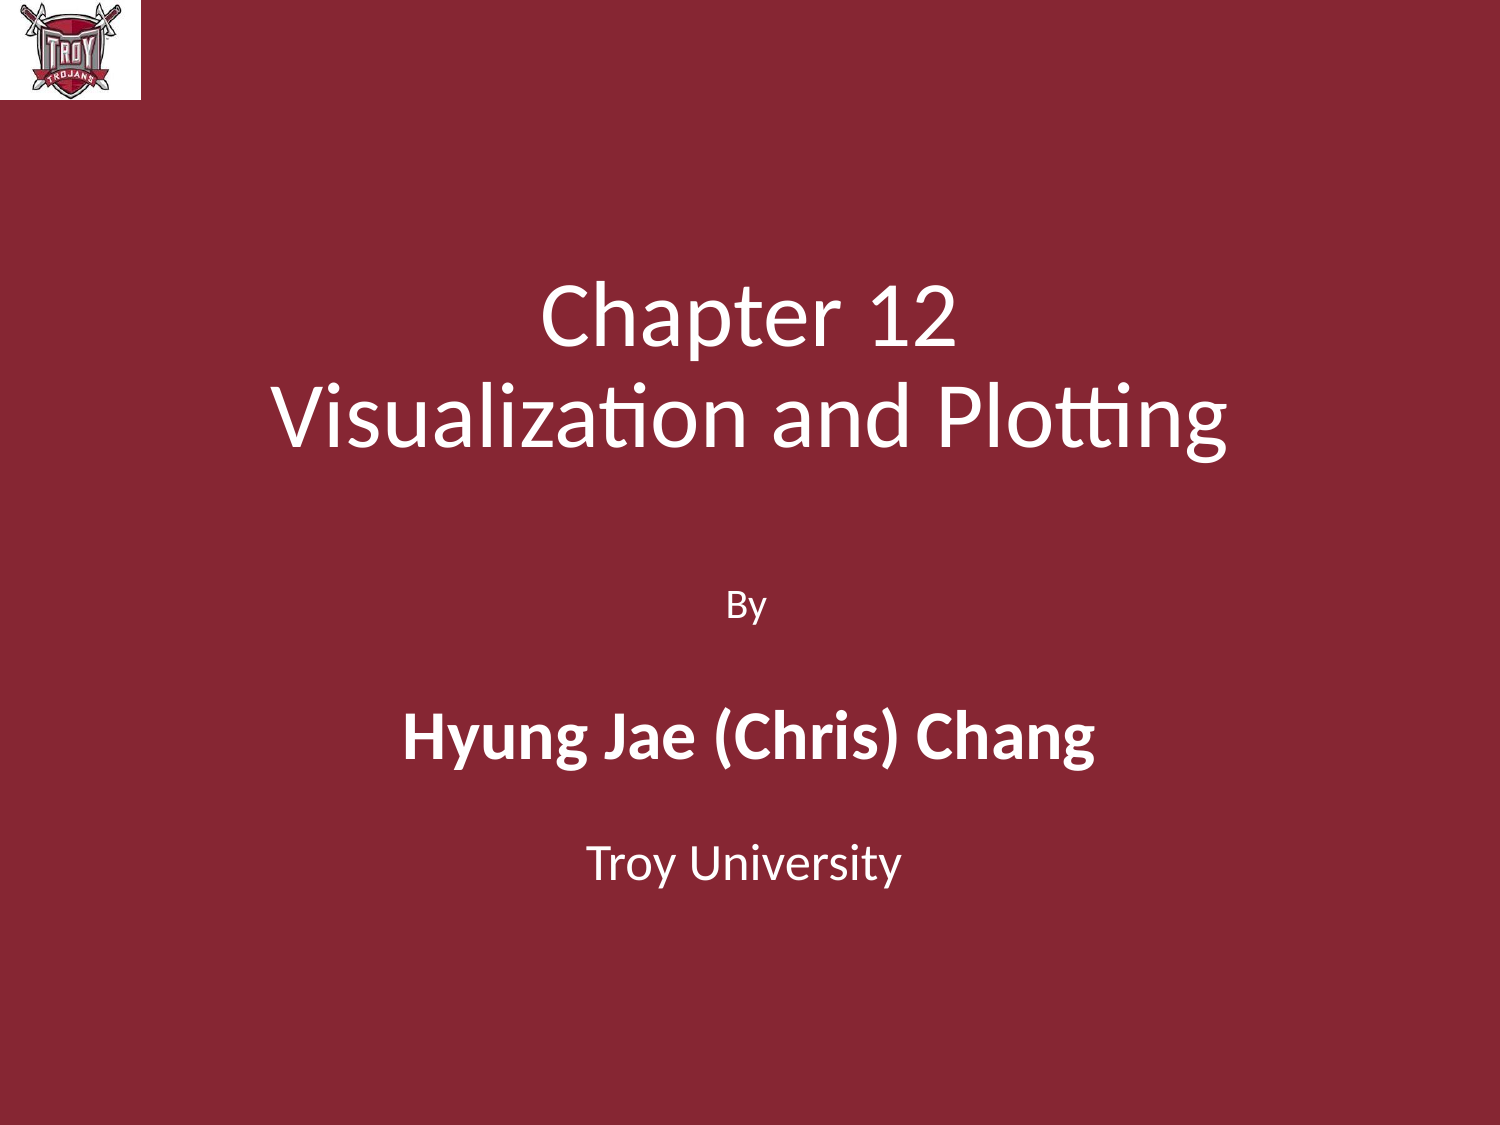

# Chapter 12 Visualization and Plotting
By

Hyung Jae (Chris) Chang

Troy University